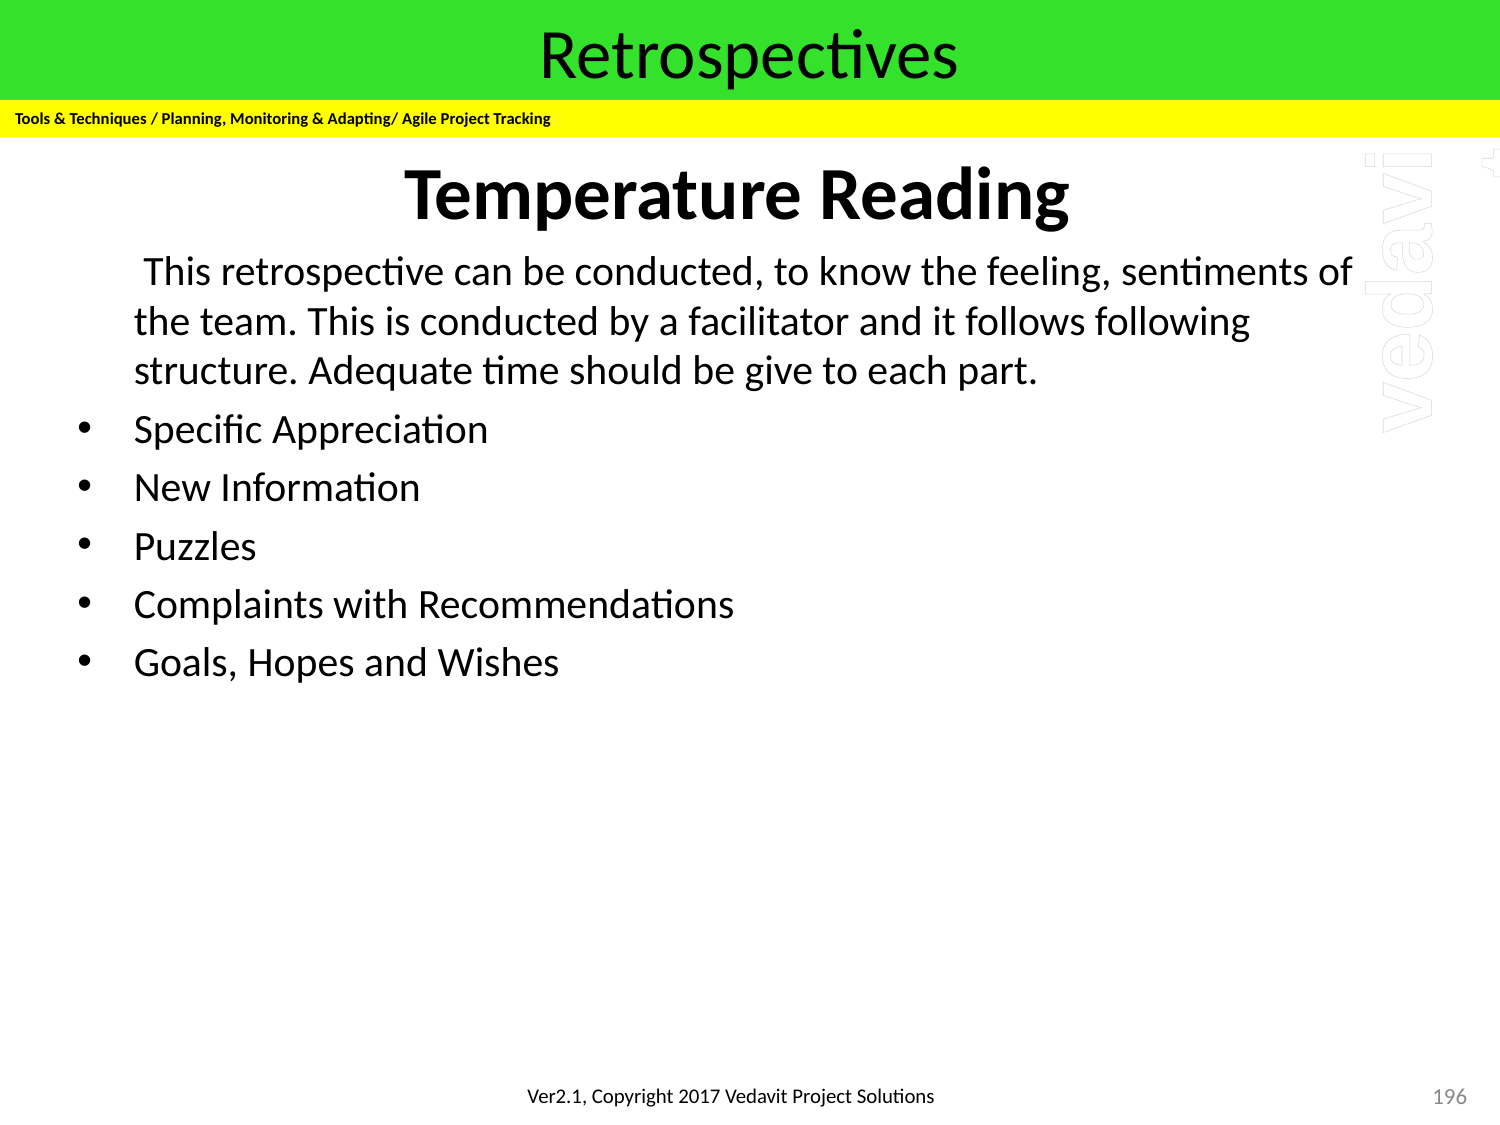

# Retrospectives
Tools & Techniques / Planning, Monitoring & Adapting/ Agile Project Tracking

Temperature Reading
	 This retrospective can be conducted, to know the feeling, sentiments of the team. This is conducted by a facilitator and it follows following structure. Adequate time should be give to each part.
Specific Appreciation
New Information
Puzzles
Complaints with Recommendations
Goals, Hopes and Wishes
196